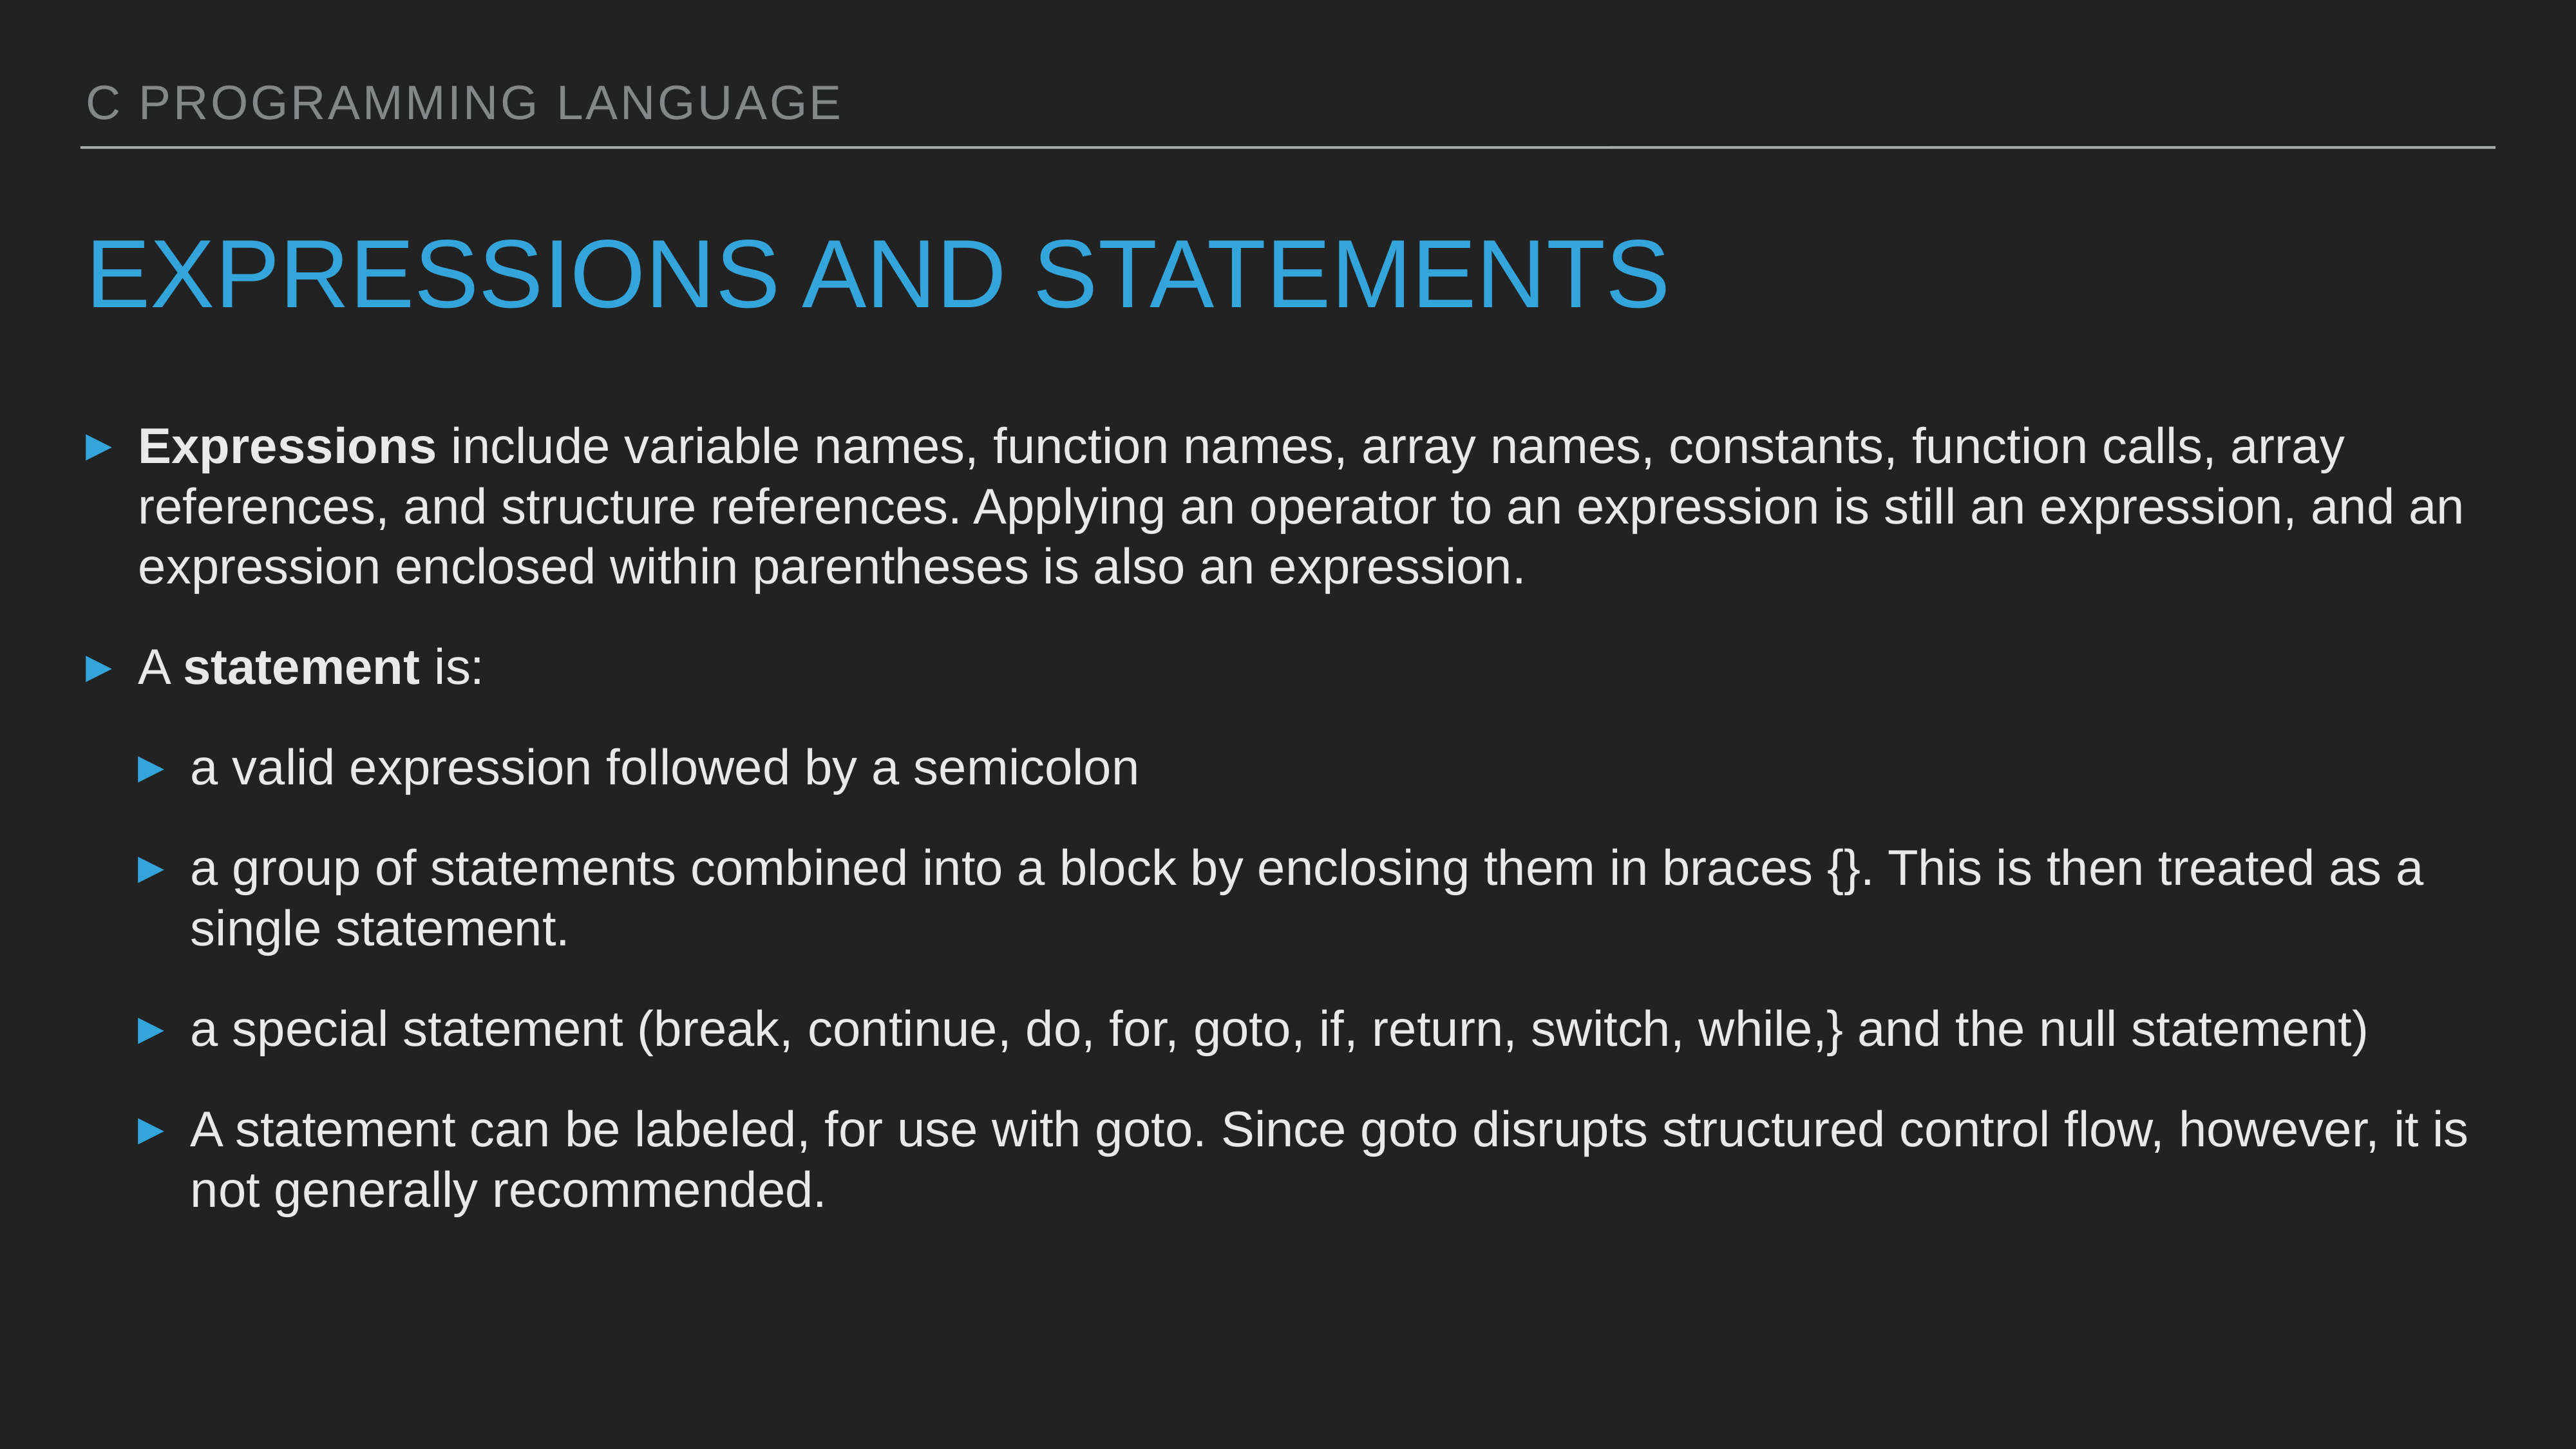

C programming language
# Expressions and statements
Expressions include variable names, function names, array names, constants, function calls, array references, and structure references. Applying an operator to an expression is still an expression, and an expression enclosed within parentheses is also an expression.
A statement is:
a valid expression followed by a semicolon
a group of statements combined into a block by enclosing them in braces {}. This is then treated as a single statement.
a special statement (break, continue, do, for, goto, if, return, switch, while,} and the null statement)
A statement can be labeled, for use with goto. Since goto disrupts structured control flow, however, it is not generally recommended.